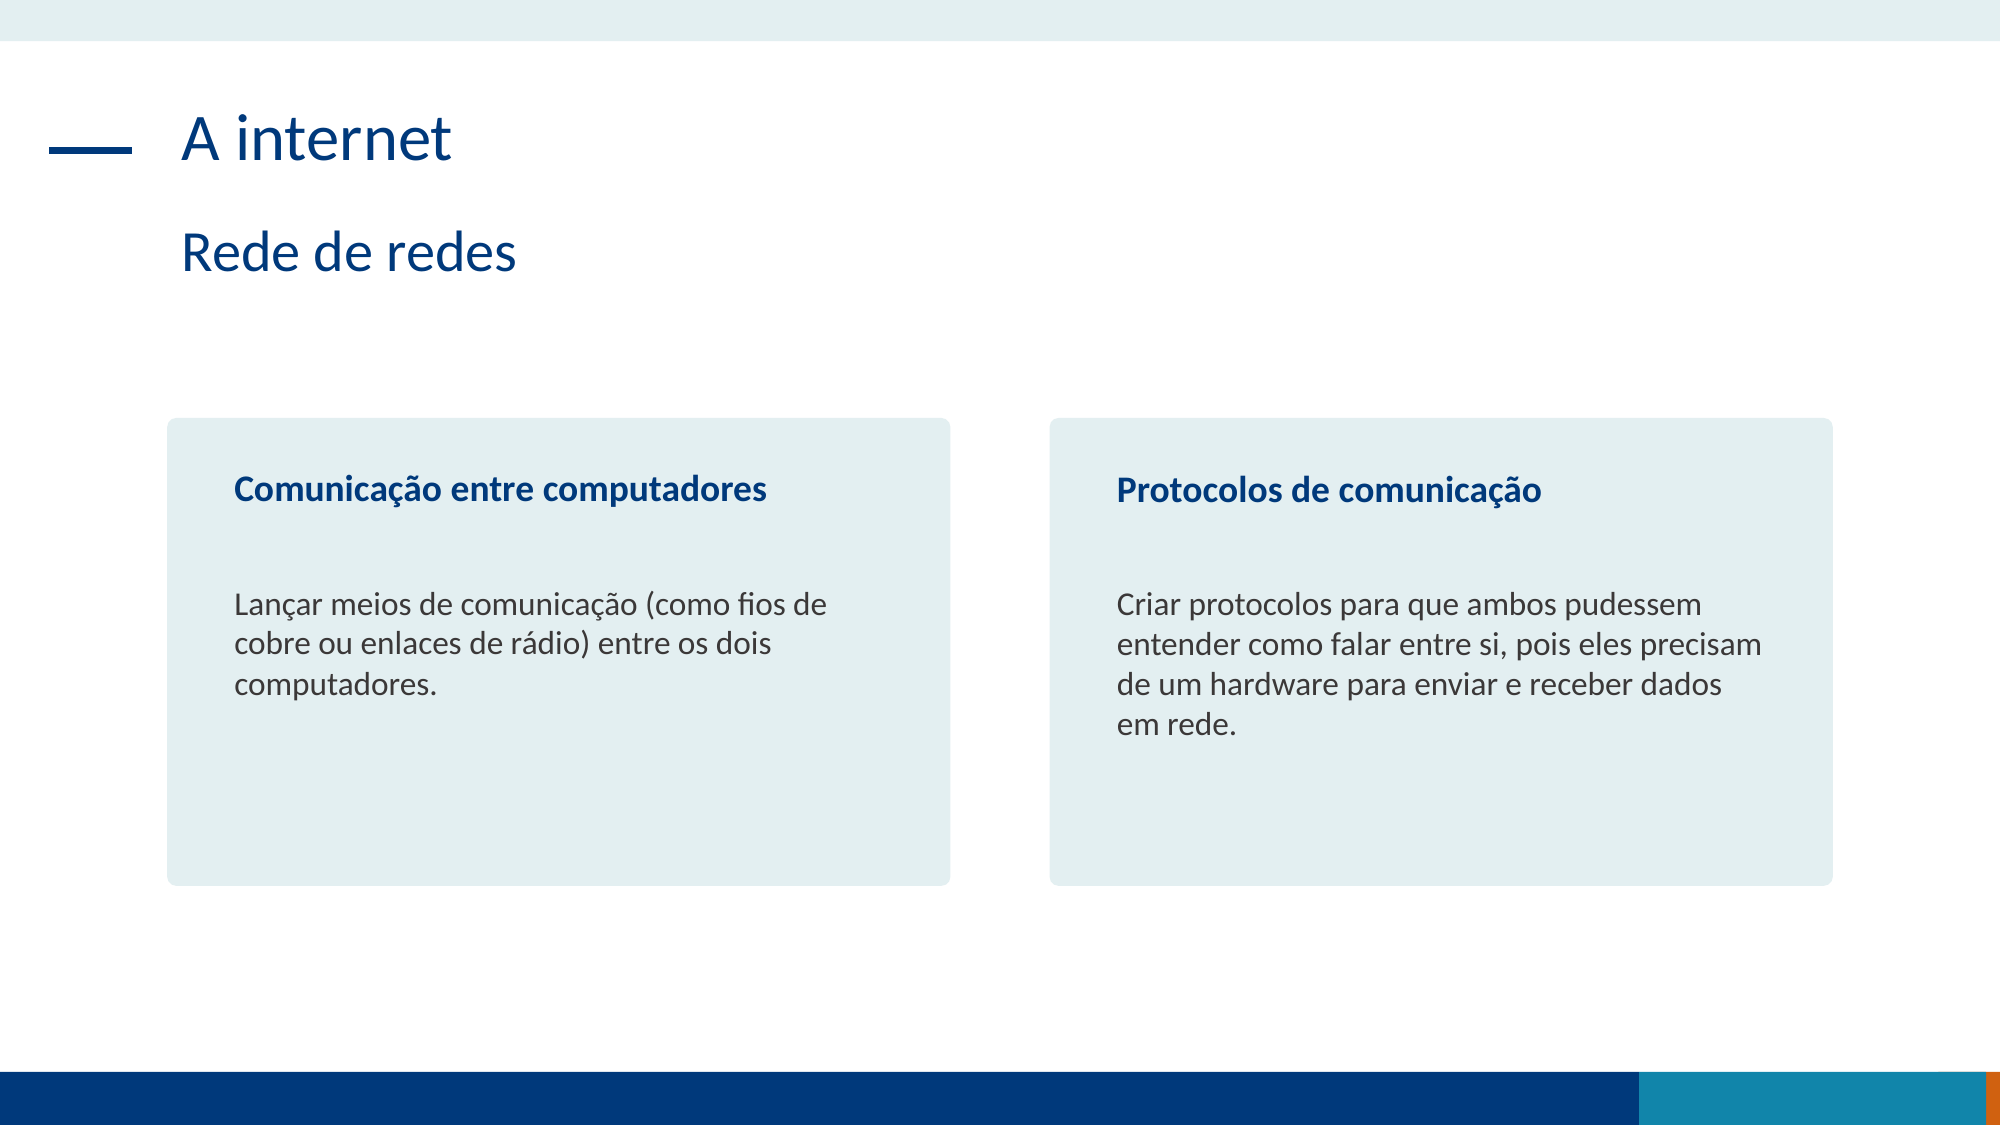

A internet
Rede de redes

Comunicação entre computadores
Lançar meios de comunicação (como fios de cobre ou enlaces de rádio) entre os dois computadores.

Protocolos de comunicação
Criar protocolos para que ambos pudessem entender como falar entre si, pois eles precisam de um hardware para enviar e receber dados em rede.